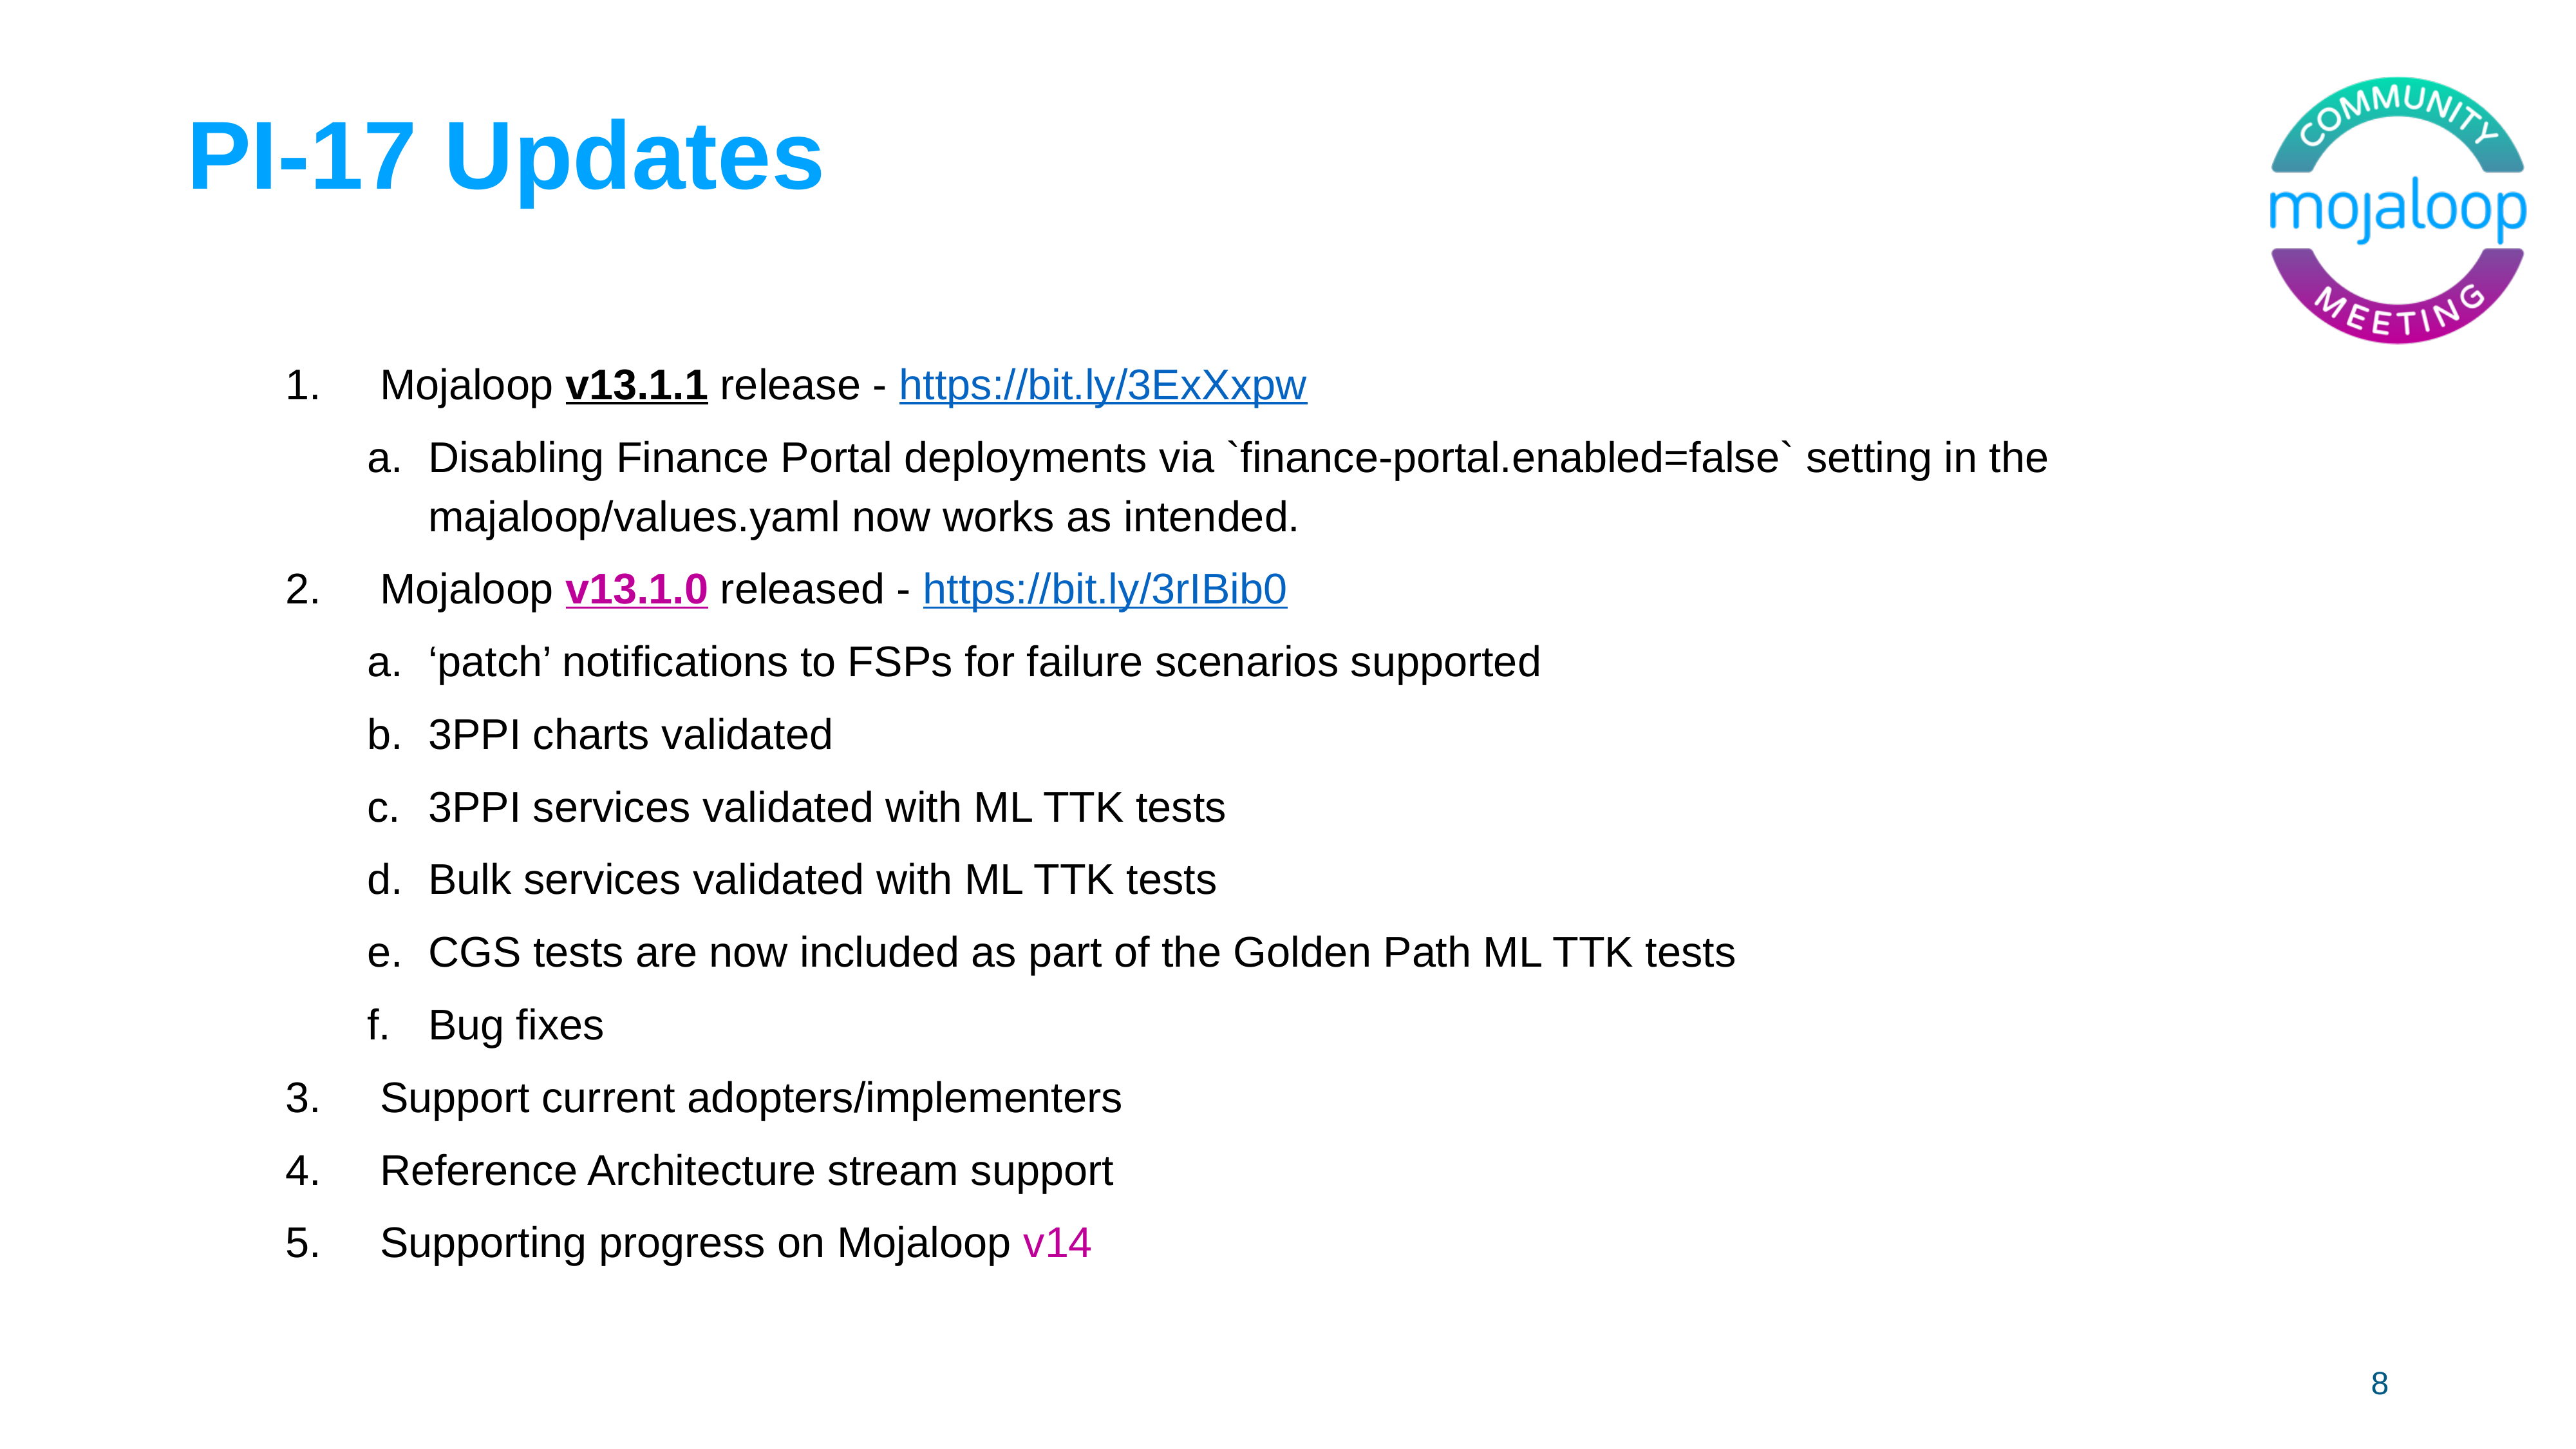

# PI-17 Updates
Mojaloop v13.1.1 release - https://bit.ly/3ExXxpw
Disabling Finance Portal deployments via `finance-portal.enabled=false` setting in the majaloop/values.yaml now works as intended.
Mojaloop v13.1.0 released - https://bit.ly/3rIBib0
‘patch’ notifications to FSPs for failure scenarios supported
3PPI charts validated
3PPI services validated with ML TTK tests
Bulk services validated with ML TTK tests
CGS tests are now included as part of the Golden Path ML TTK tests
Bug fixes
Support current adopters/implementers
Reference Architecture stream support
Supporting progress on Mojaloop v14
8